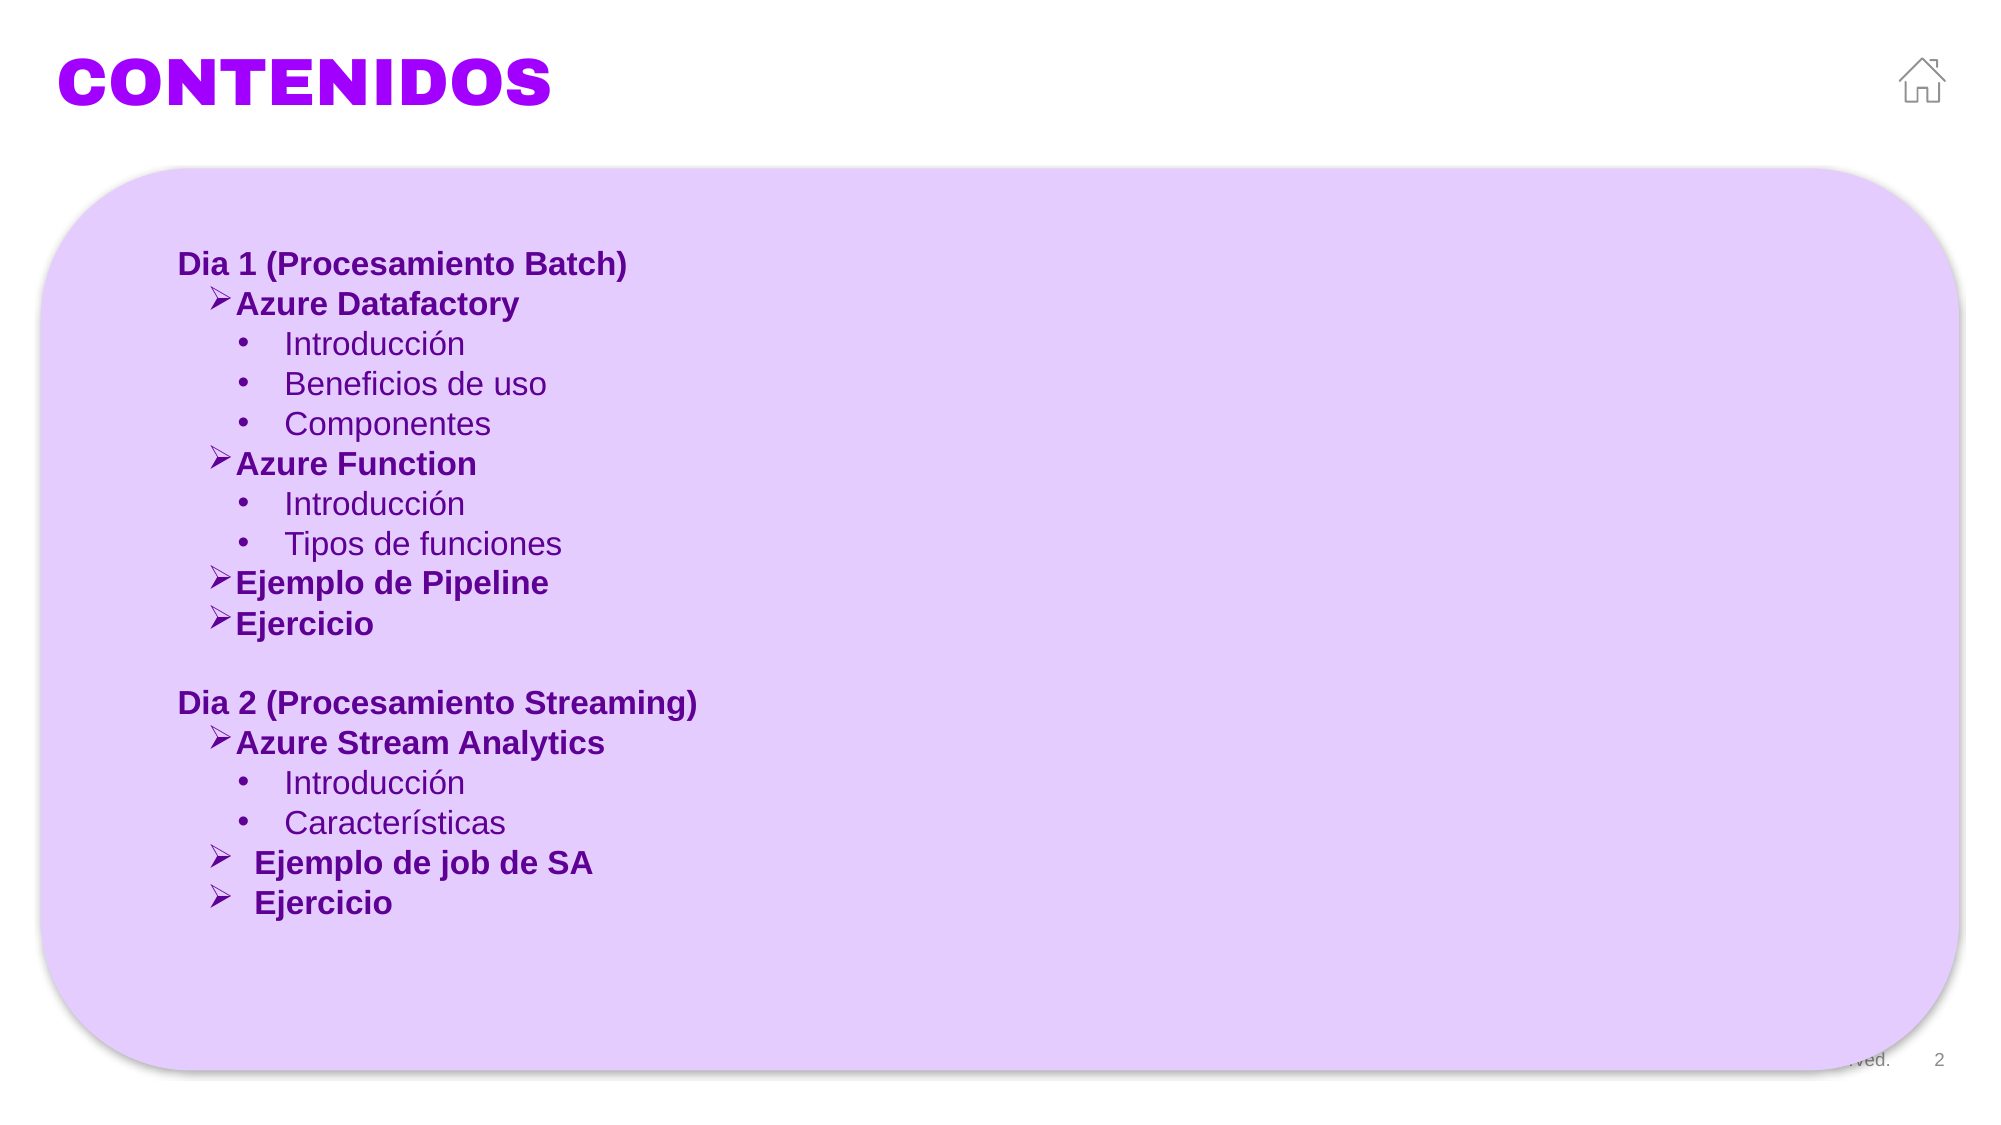

# contenidos

Dia 1 (Procesamiento Batch)
Azure Datafactory
Introducción
Beneficios de uso
Componentes
Azure Function
Introducción
Tipos de funciones
Ejemplo de Pipeline
Ejercicio

Dia 2 (Procesamiento Streaming)
Azure Stream Analytics
Introducción
Características
Ejemplo de job de SA
Ejercicio

Copyright © 2021 Accenture. All rights reserved.
2